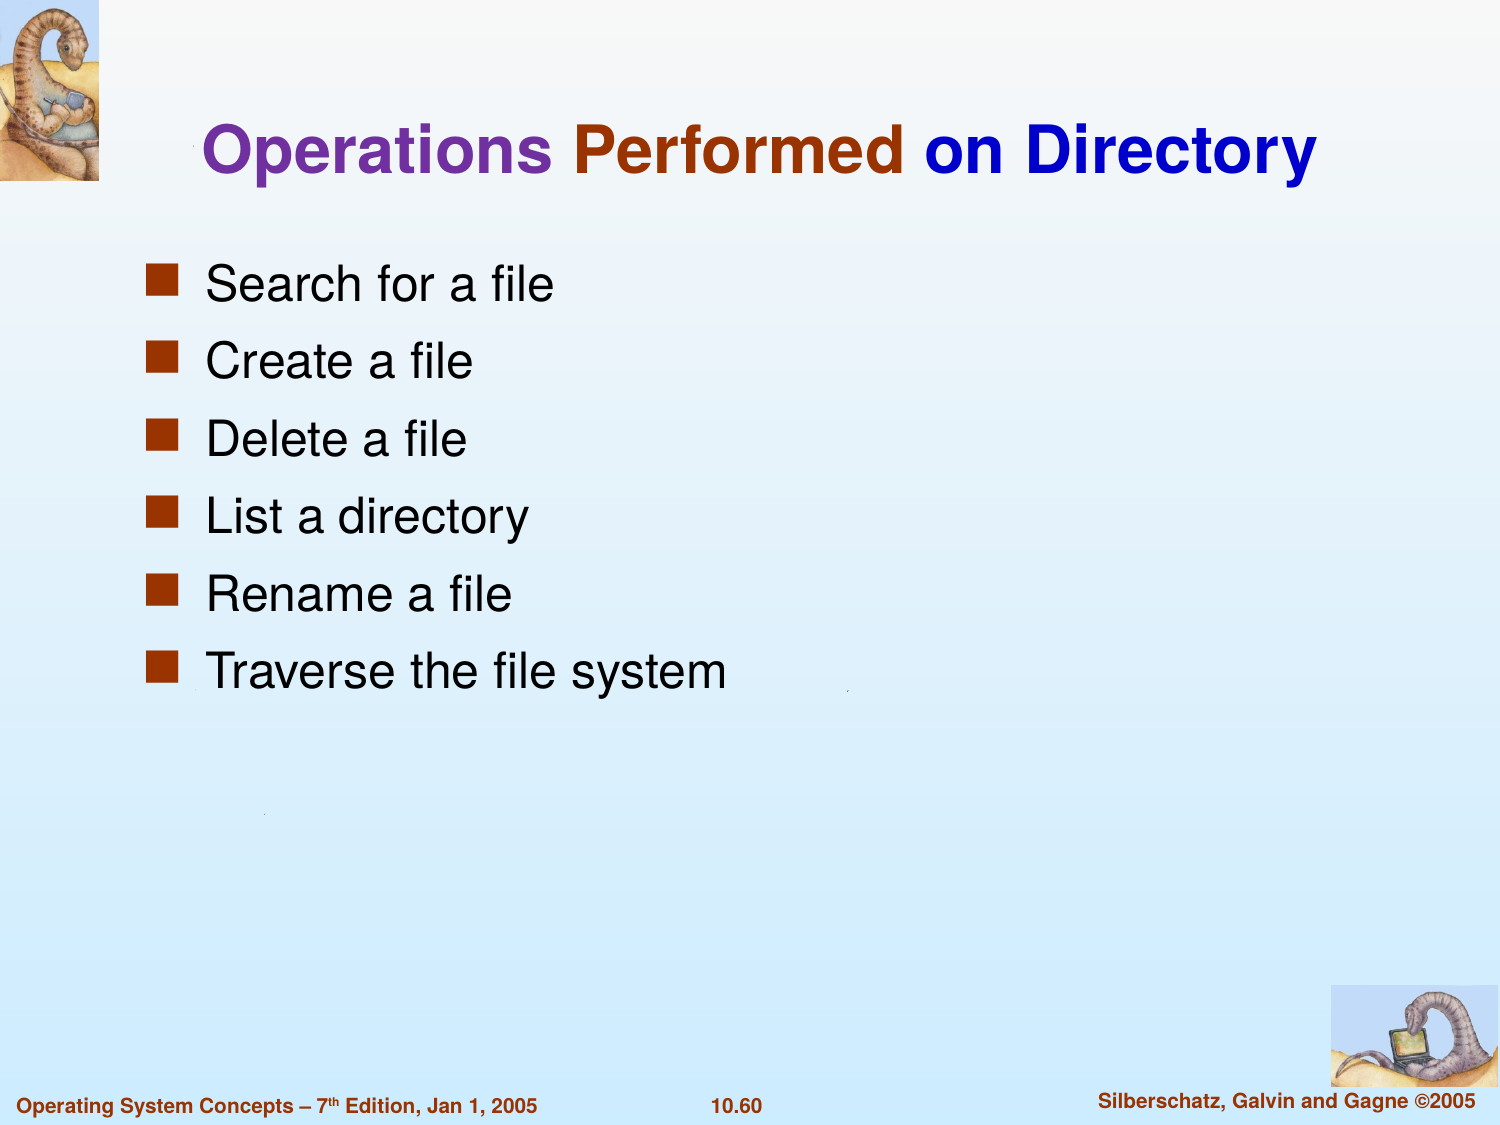

Operations Performed on Directory
Search for a file
Create a file
Delete a file
List a directory
Rename a file
Traverse the file system